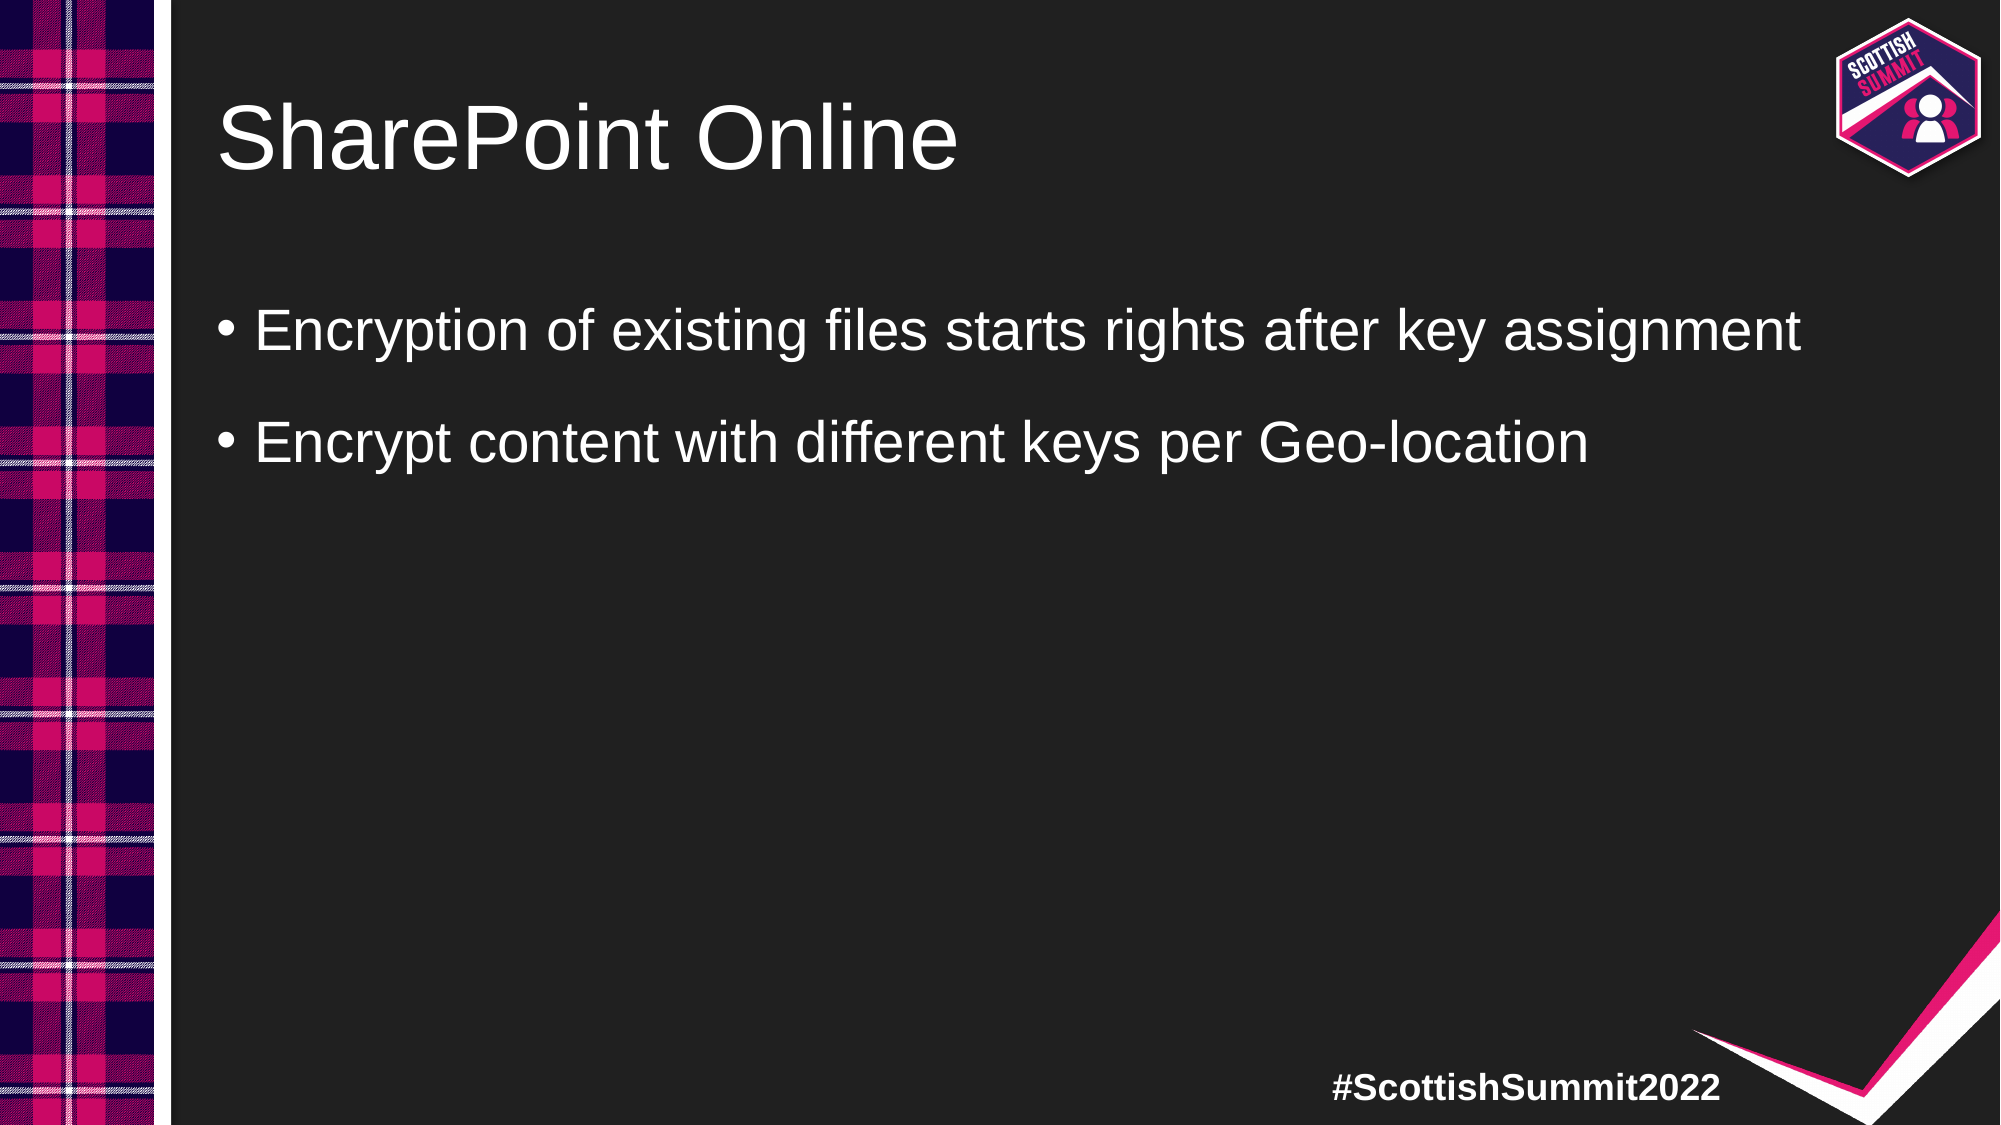

# SharePoint Online
Encryption of existing files starts rights after key assignment
Encrypt content with different keys per Geo-location